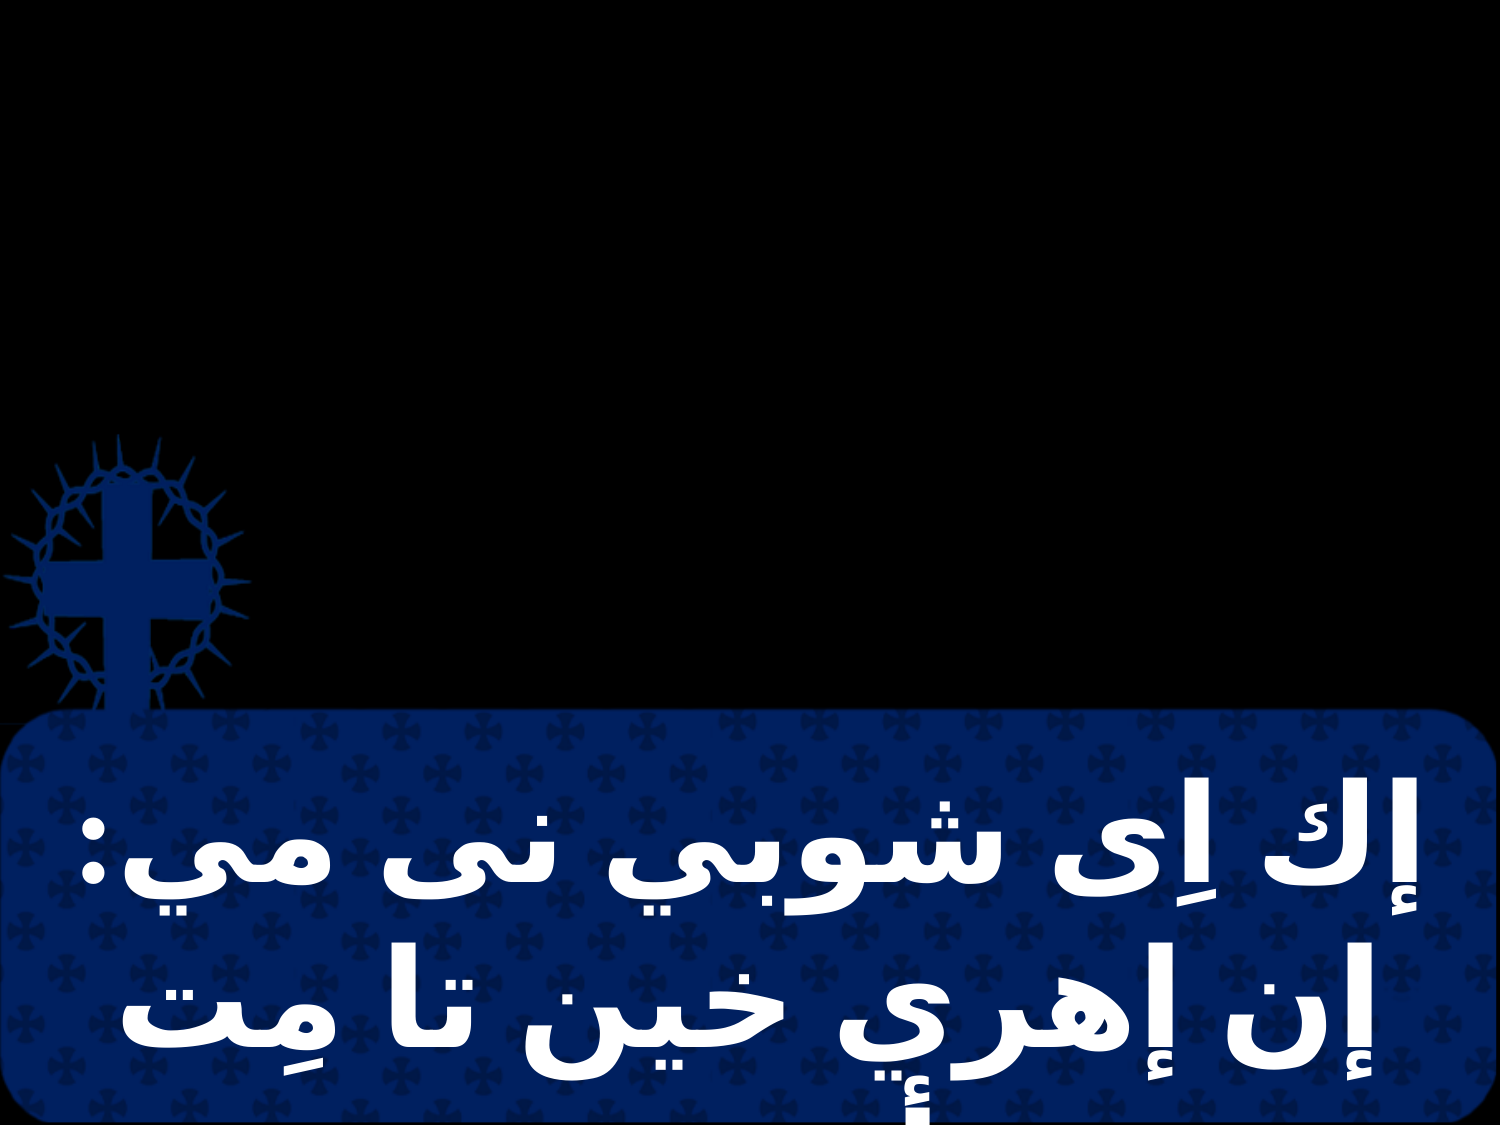

# إك اِى شوبي نى مي: إن إهري خين تا مِت أوورو